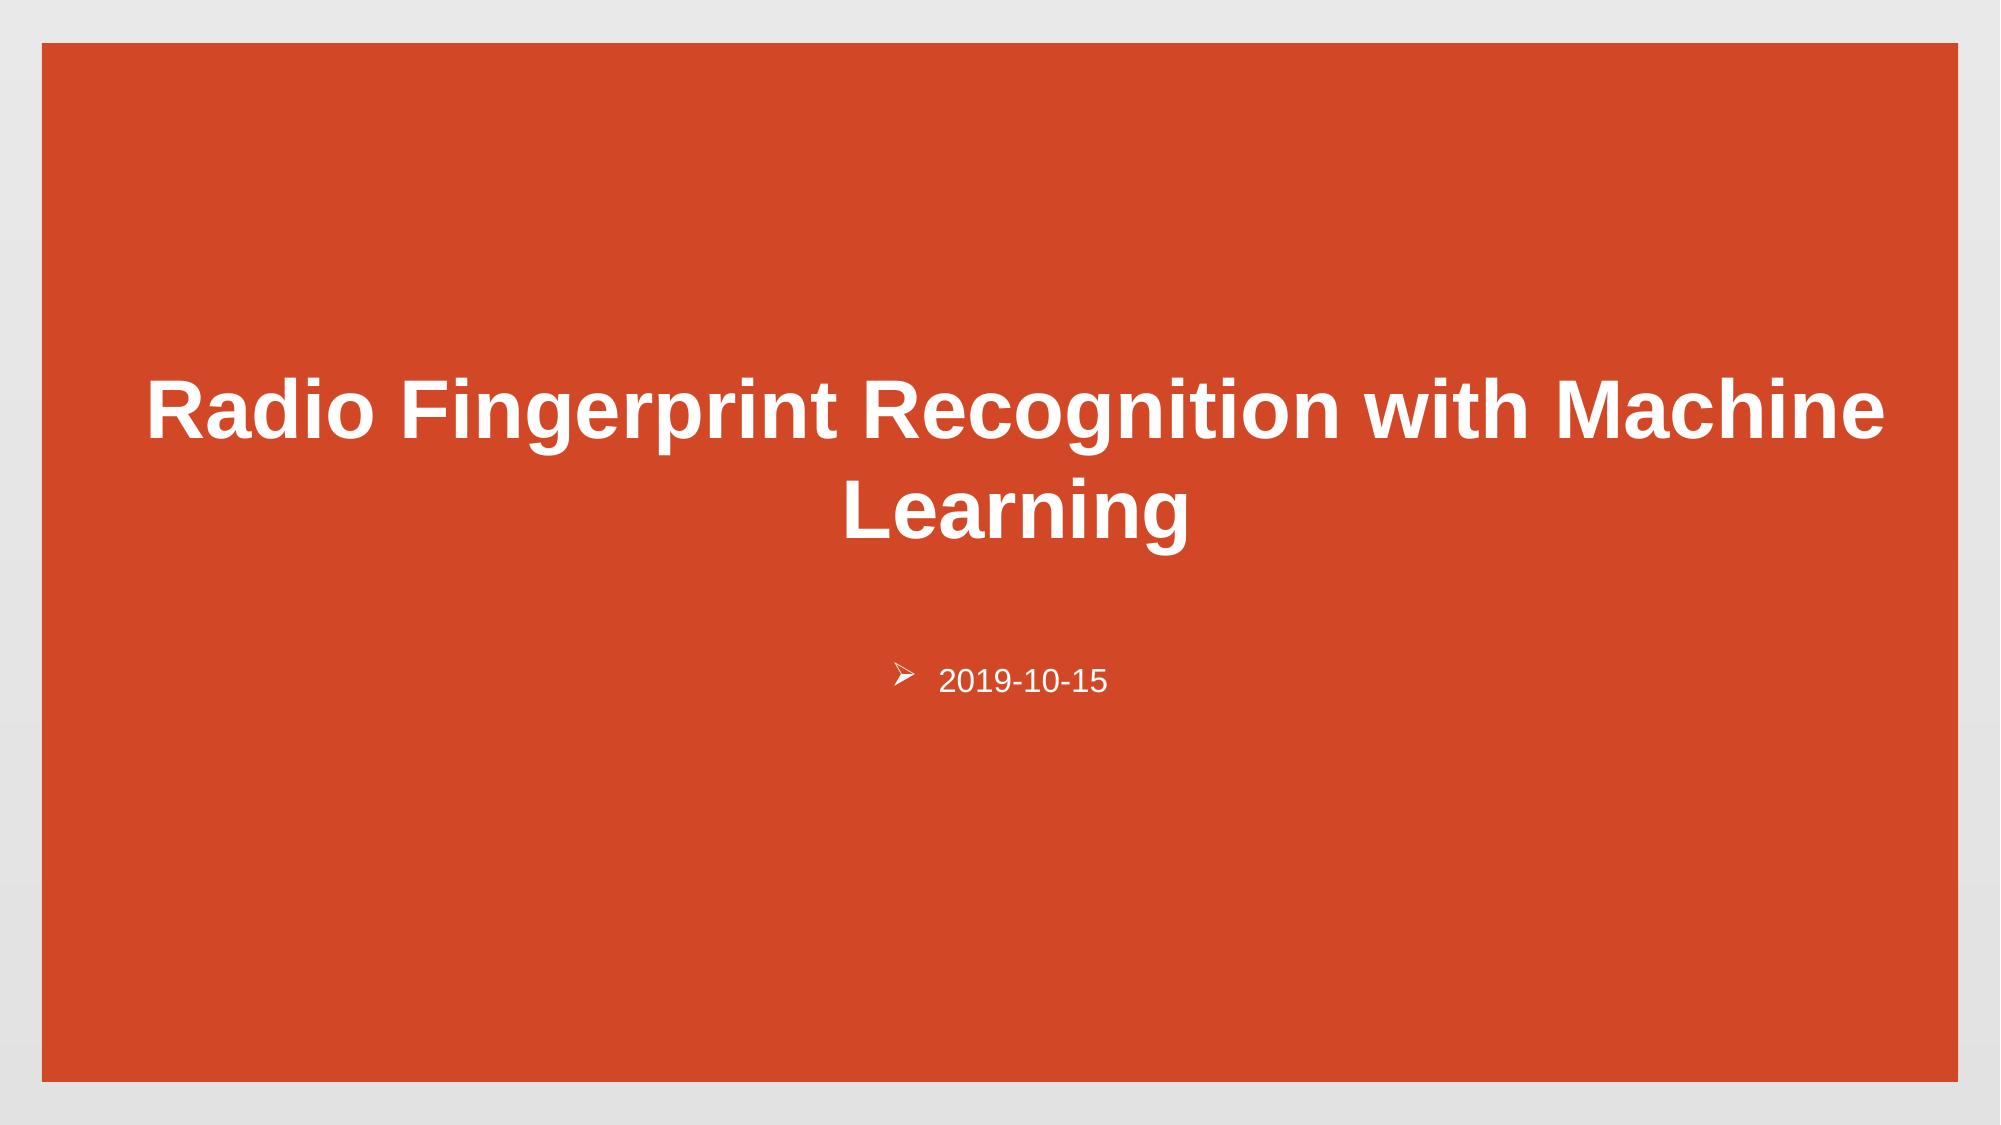

# Radio Fingerprint Recognition with Machine Learning
2019-10-15